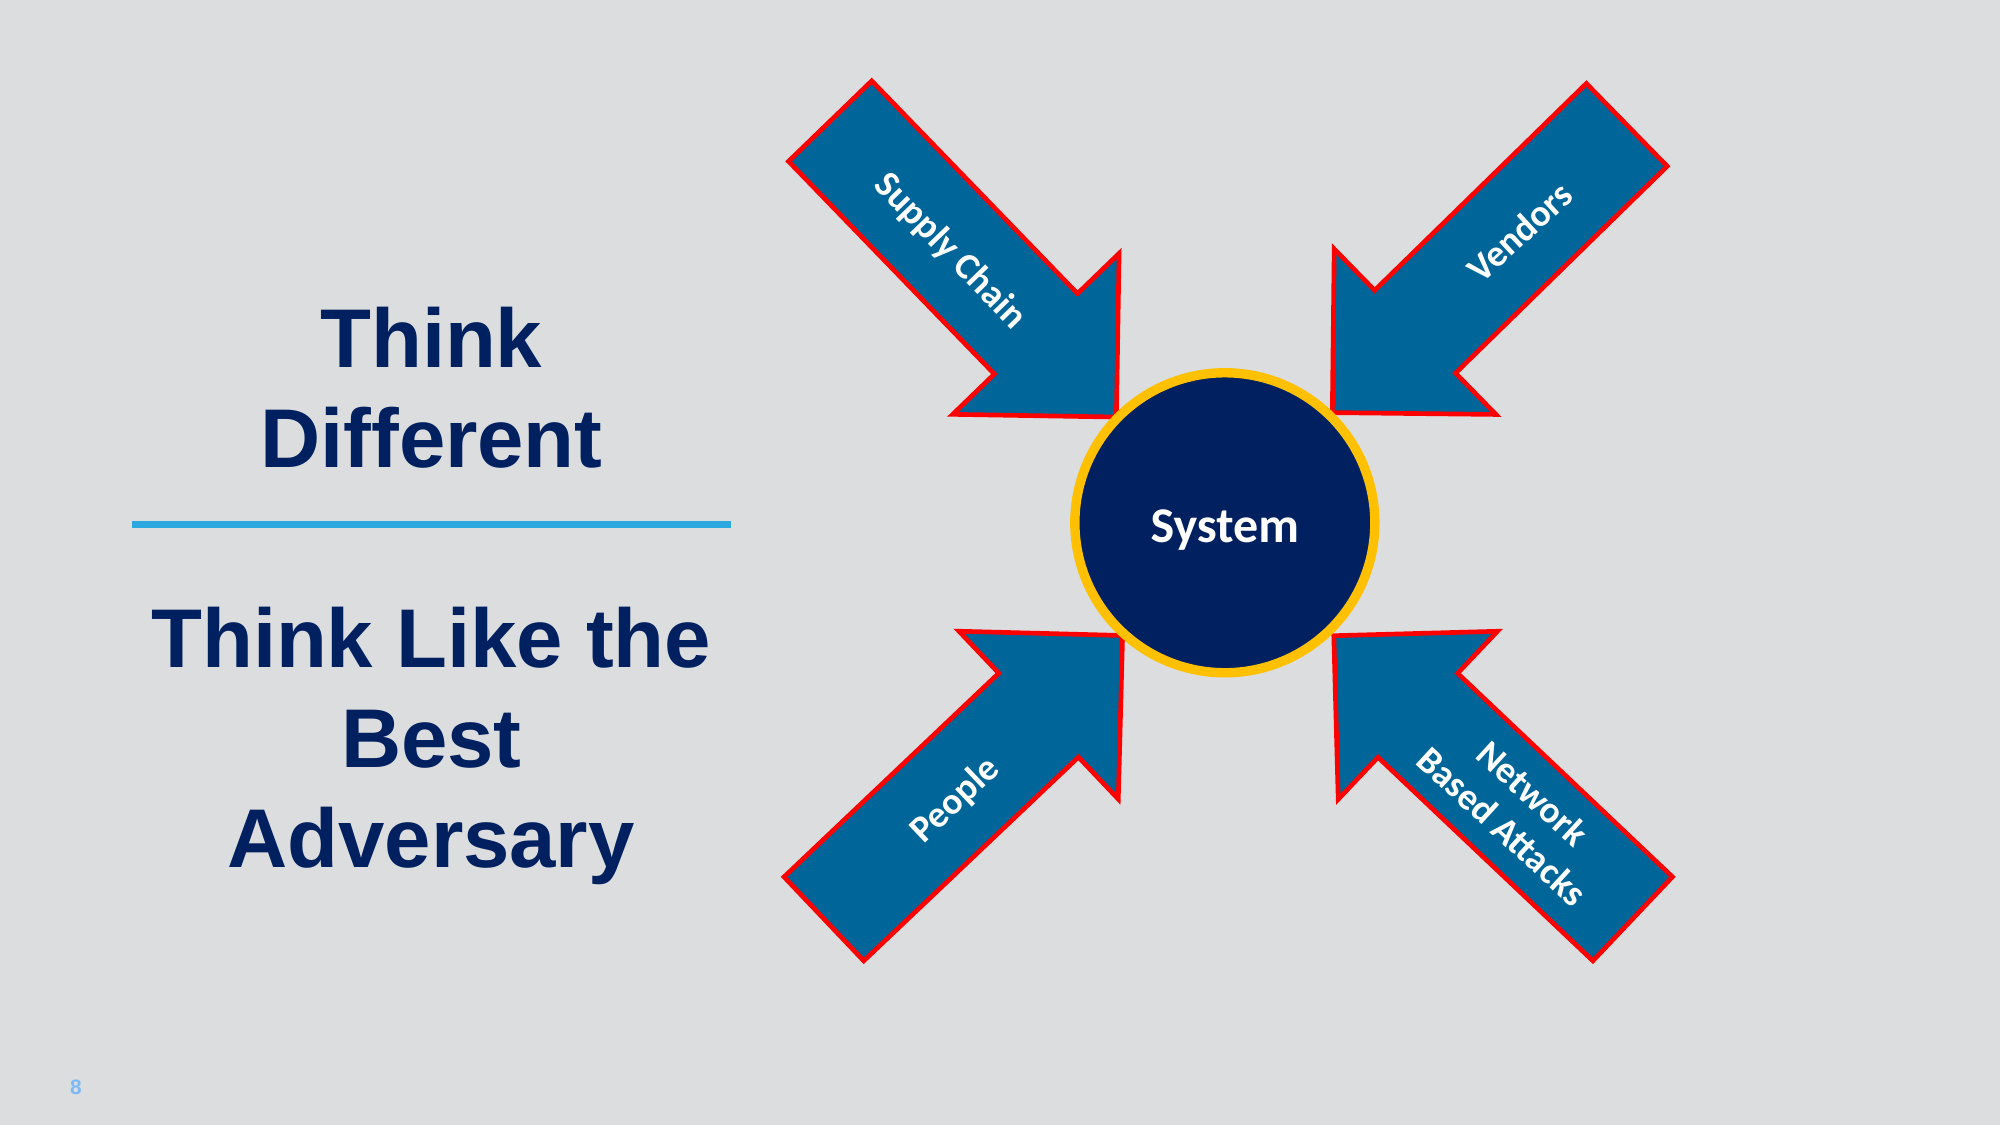

Supply Chain
System
People

Vendors
Think Different

Think Like the Best Adversary
Network Based Attacks
8